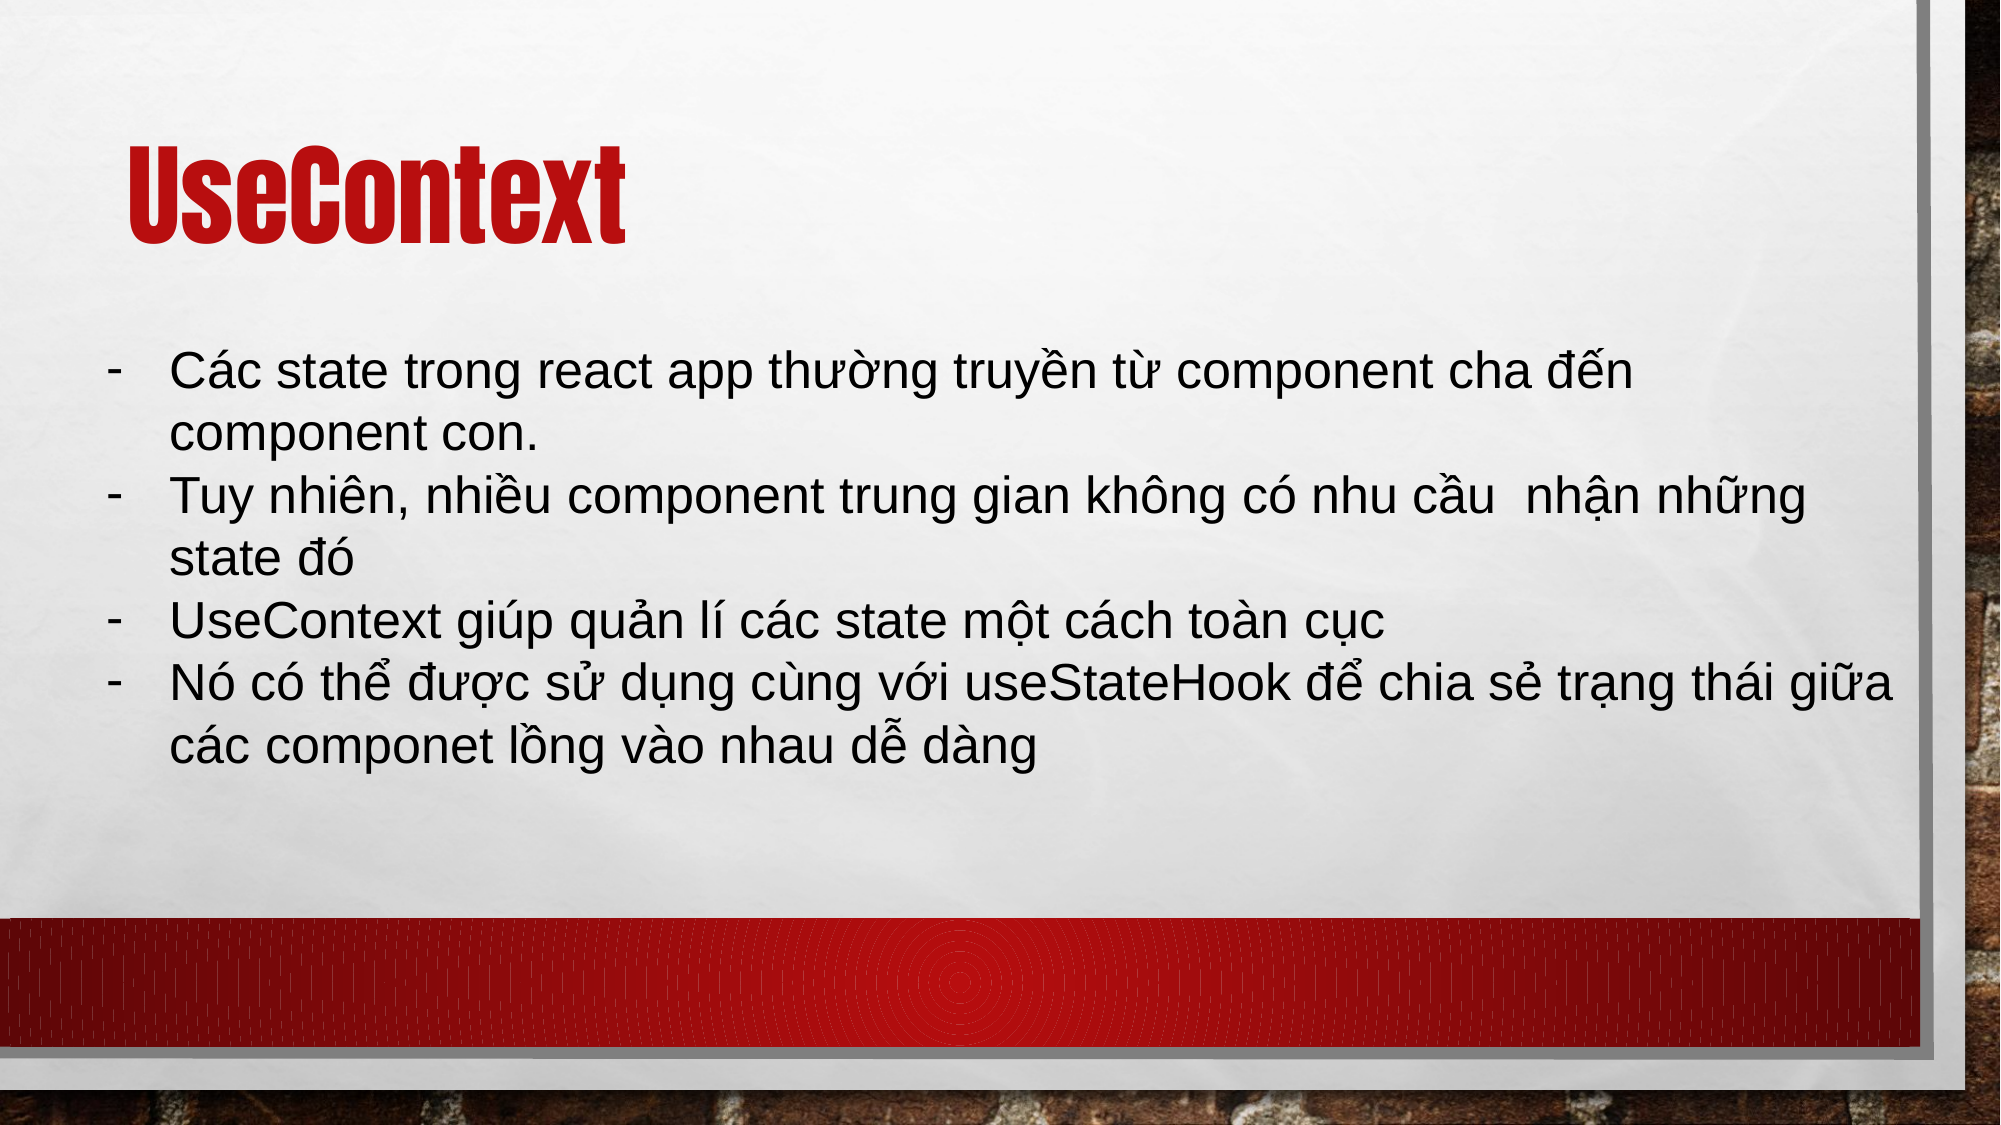

# UseContext
Các state trong react app thường truyền từ component cha đến component con.
Tuy nhiên, nhiều component trung gian không có nhu cầu  nhận những state đó
UseContext giúp quản lí các state một cách toàn cục
Nó có thể được sử dụng cùng với useStateHook để chia sẻ trạng thái giữa các componet lồng vào nhau dễ dàng